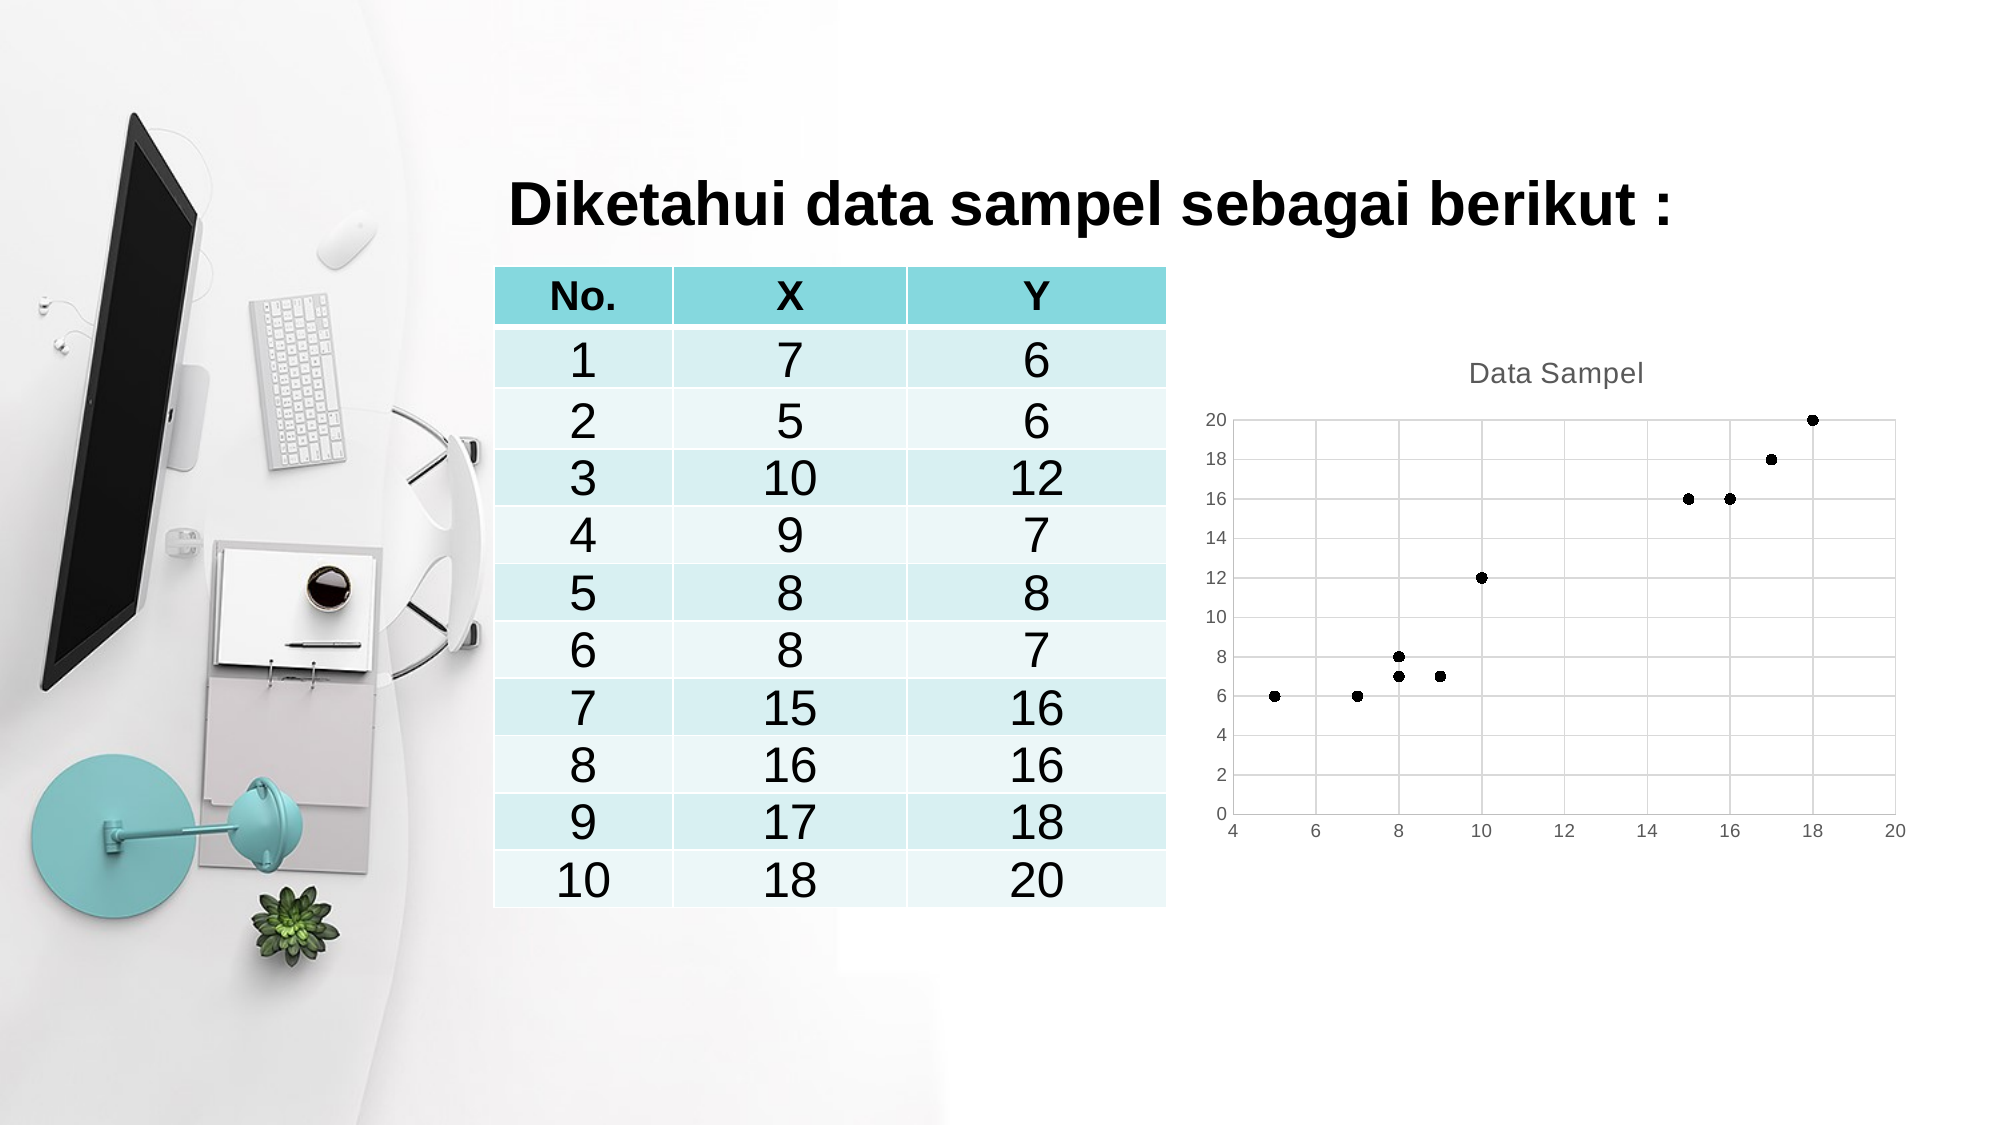

Diketahui data sampel sebagai berikut :
| No. | X | Y |
| --- | --- | --- |
| 1 | 7 | 6 |
| 2 | 5 | 6 |
| 3 | 10 | 12 |
| 4 | 9 | 7 |
| 5 | 8 | 8 |
| 6 | 8 | 7 |
| 7 | 15 | 16 |
| 8 | 16 | 16 |
| 9 | 17 | 18 |
| 10 | 18 | 20 |

### Chart: Data Sampel

| Category |  |
|---|---|